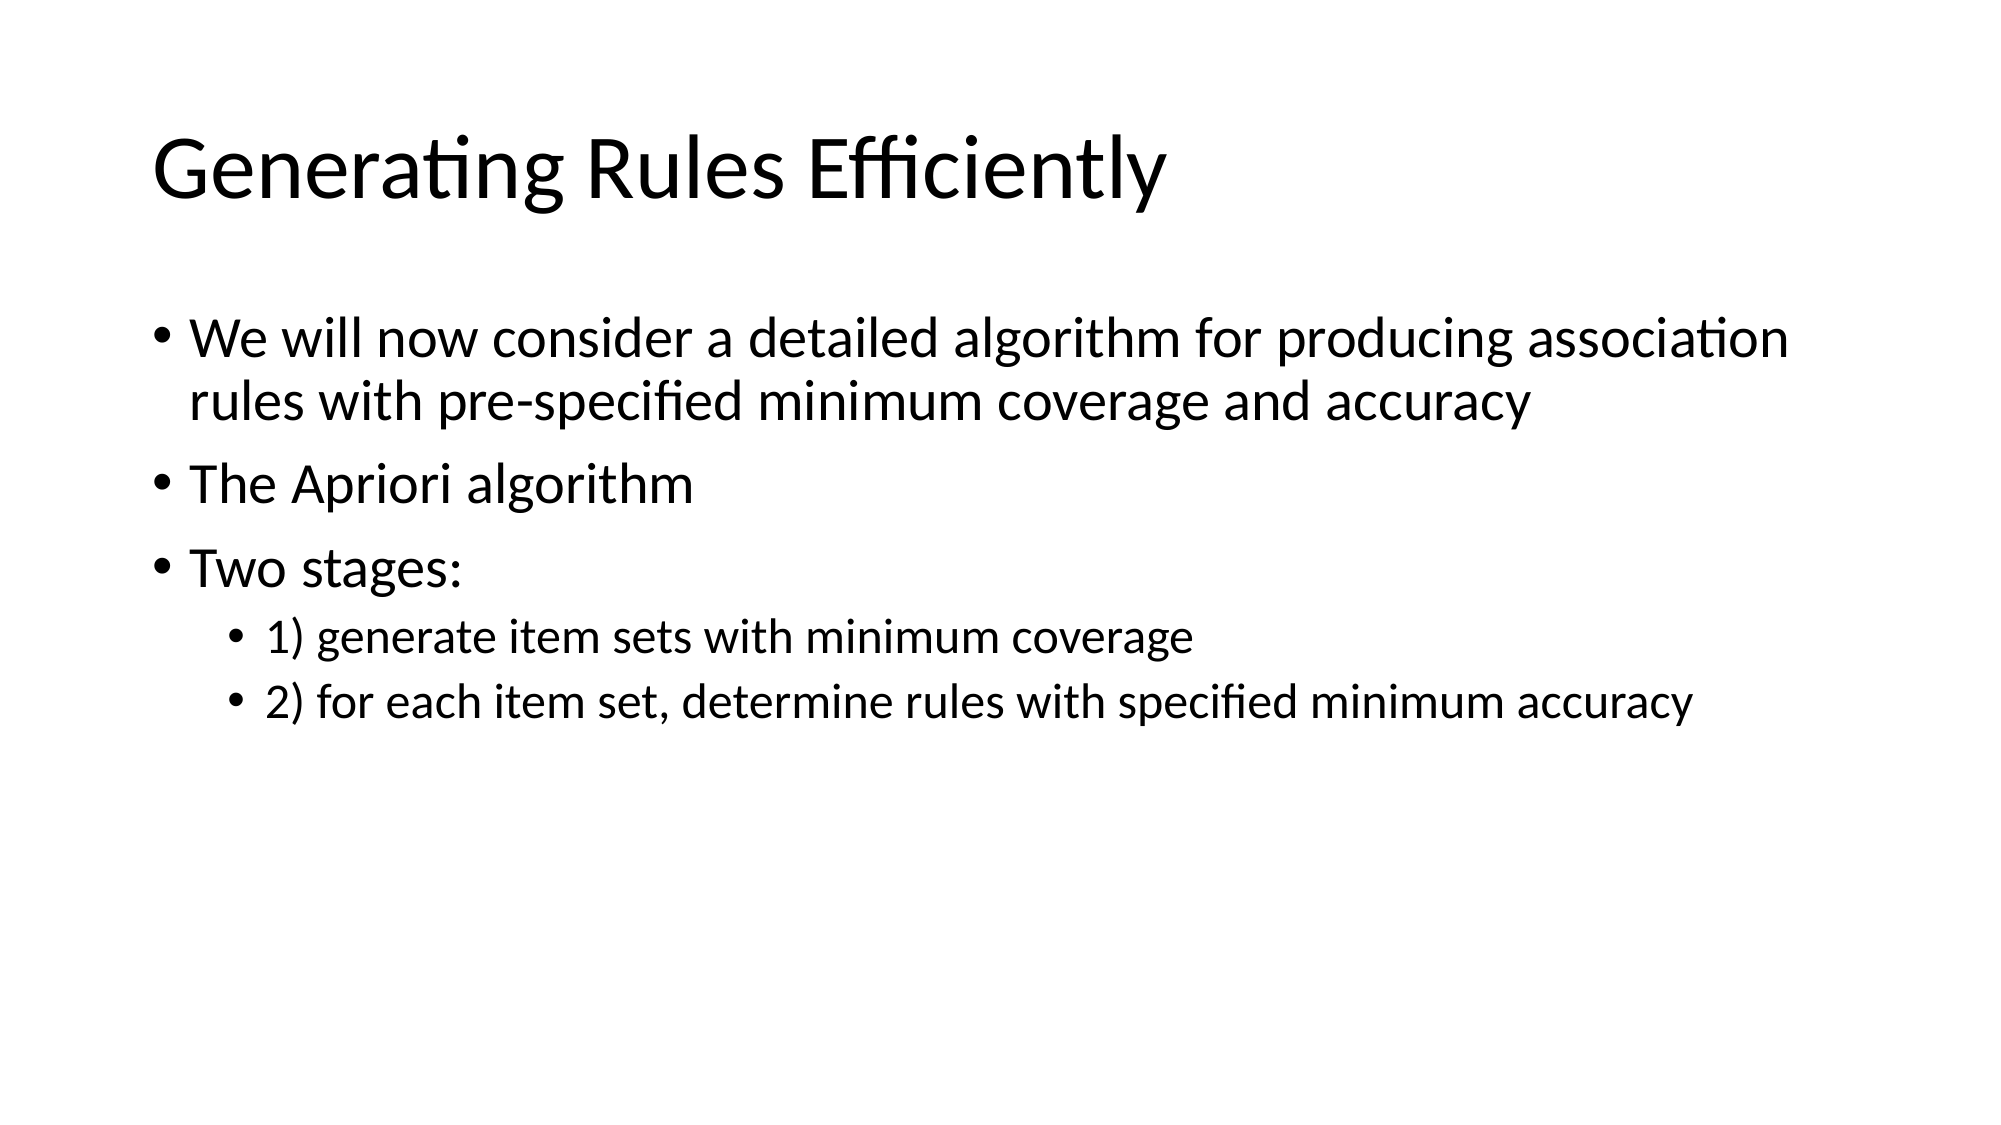

# Generating Rules Efficiently
We will now consider a detailed algorithm for producing association rules with pre-specified minimum coverage and accuracy
The Apriori algorithm
Two stages:
1) generate item sets with minimum coverage
2) for each item set, determine rules with specified minimum accuracy